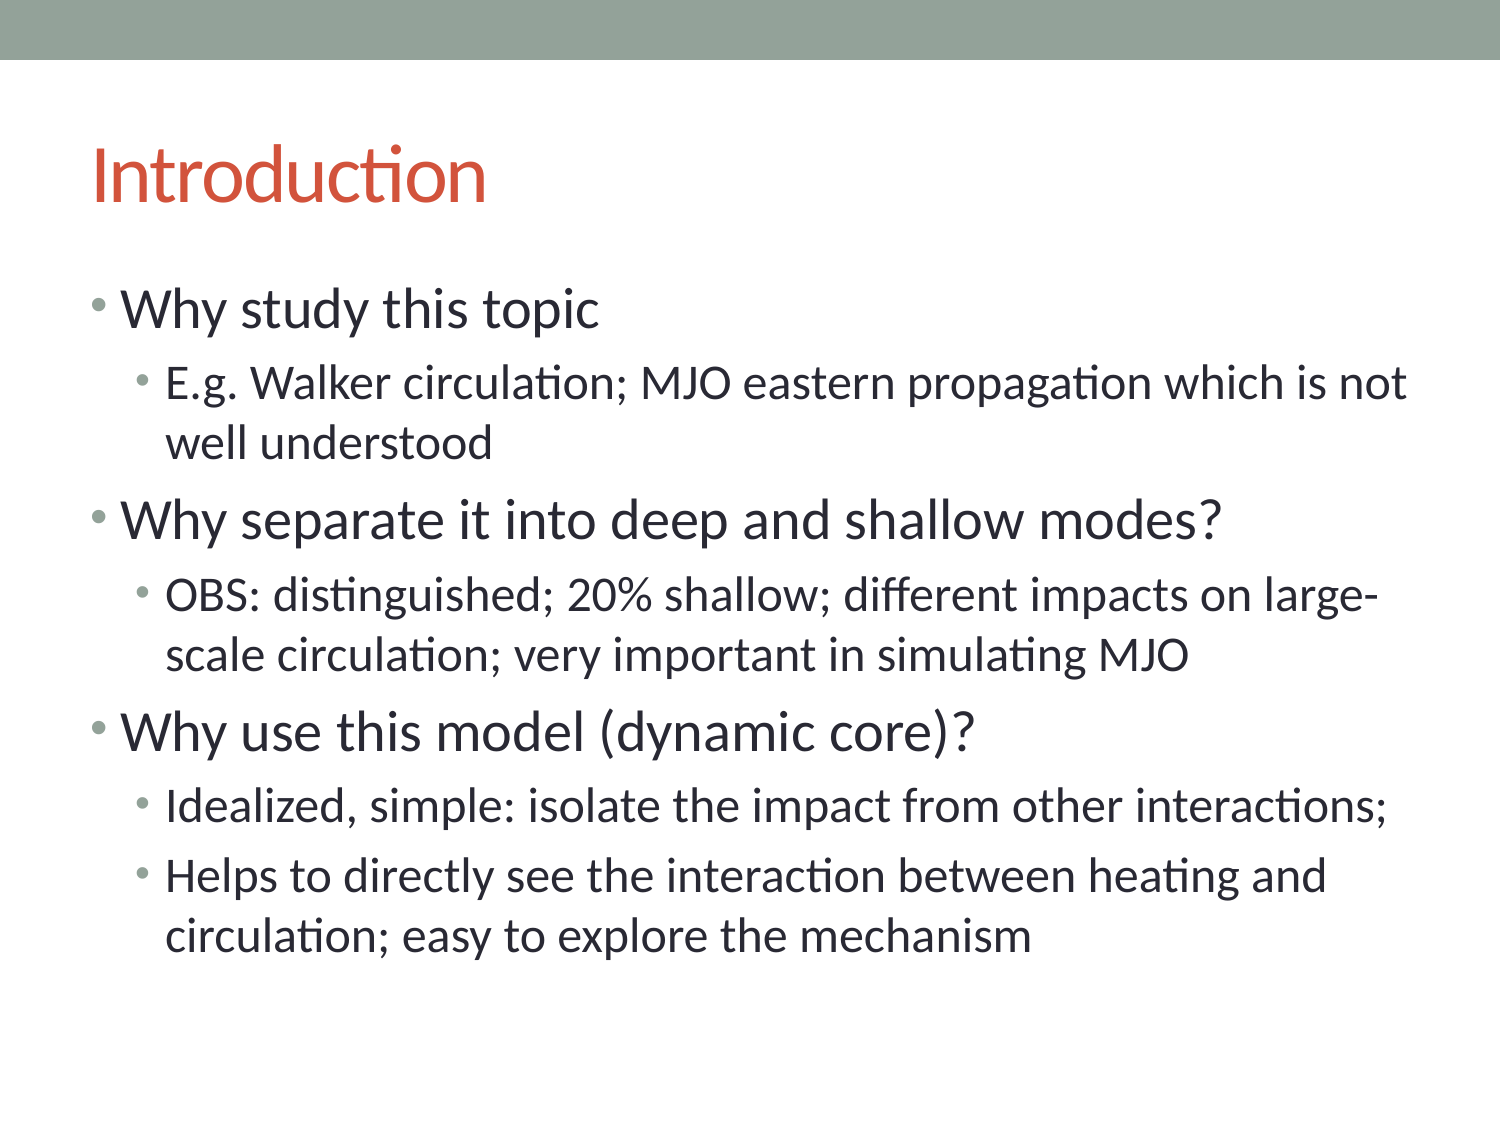

# Introduction
Why study this topic
E.g. Walker circulation; MJO eastern propagation which is not well understood
Why separate it into deep and shallow modes?
OBS: distinguished; 20% shallow; different impacts on large-scale circulation; very important in simulating MJO
Why use this model (dynamic core)?
Idealized, simple: isolate the impact from other interactions;
Helps to directly see the interaction between heating and circulation; easy to explore the mechanism